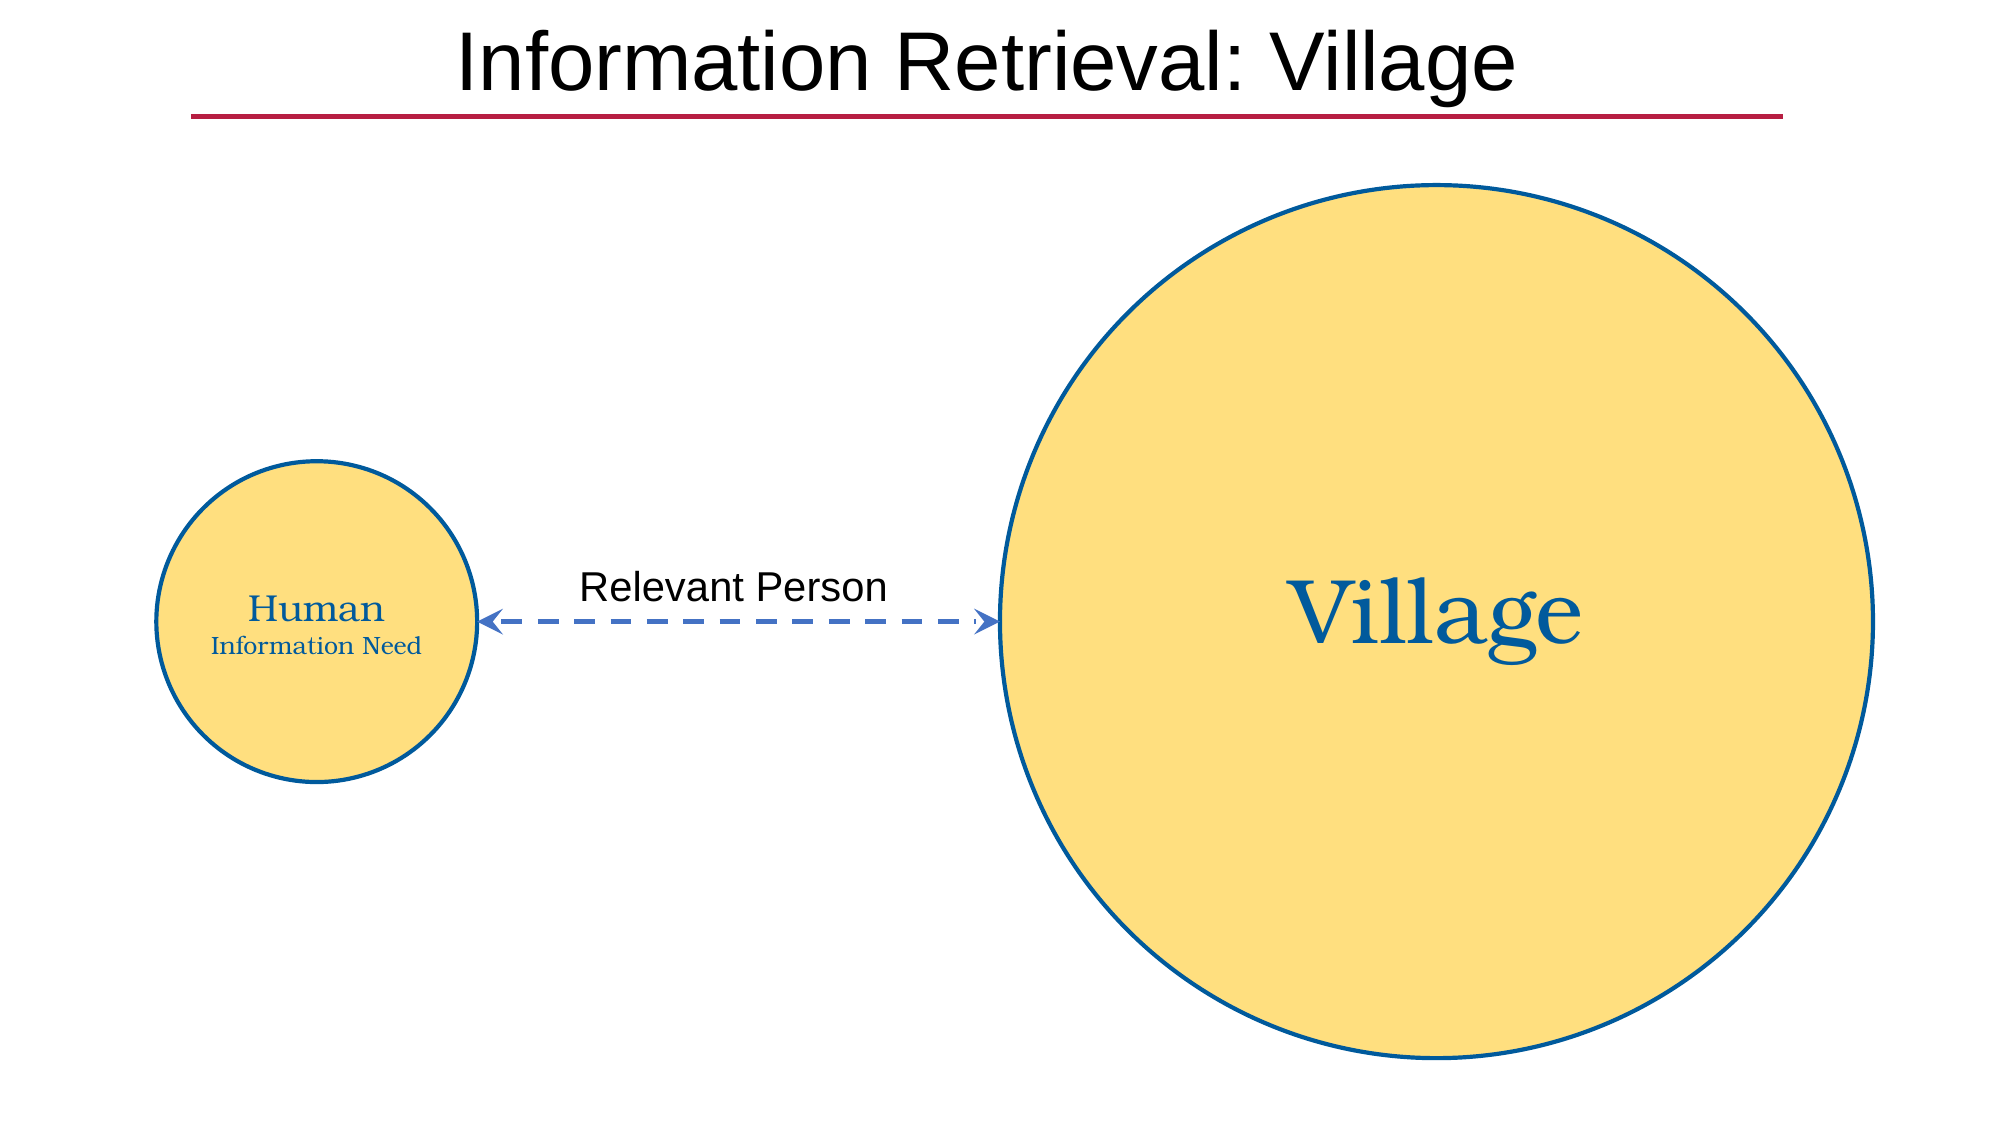

Information Retrieval: Village
Village

Human
Information Need
Relevant Person